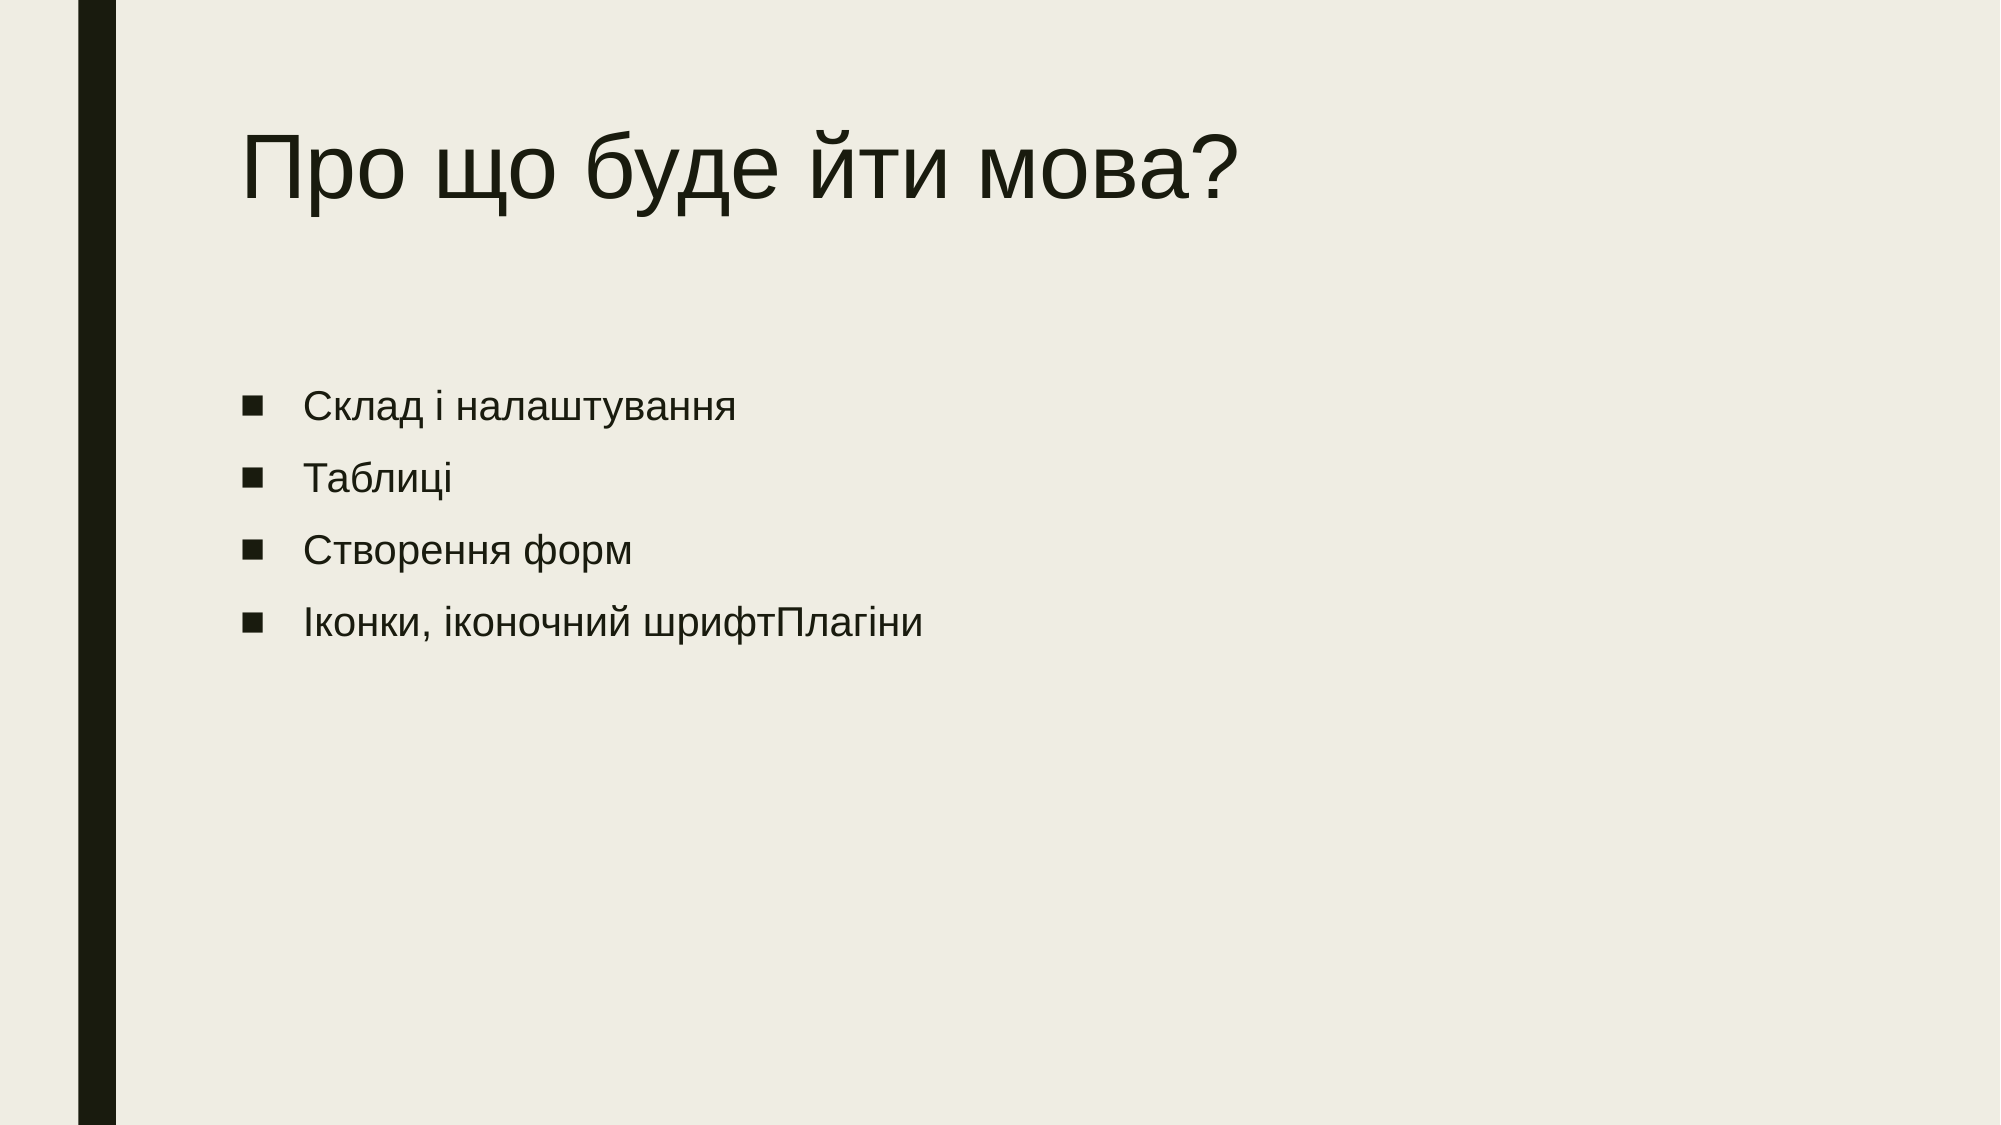

# Про що буде йти мова?
Склад і налаштування
Таблиці
Створення форм
Іконки, іконочний шрифтПлагіни